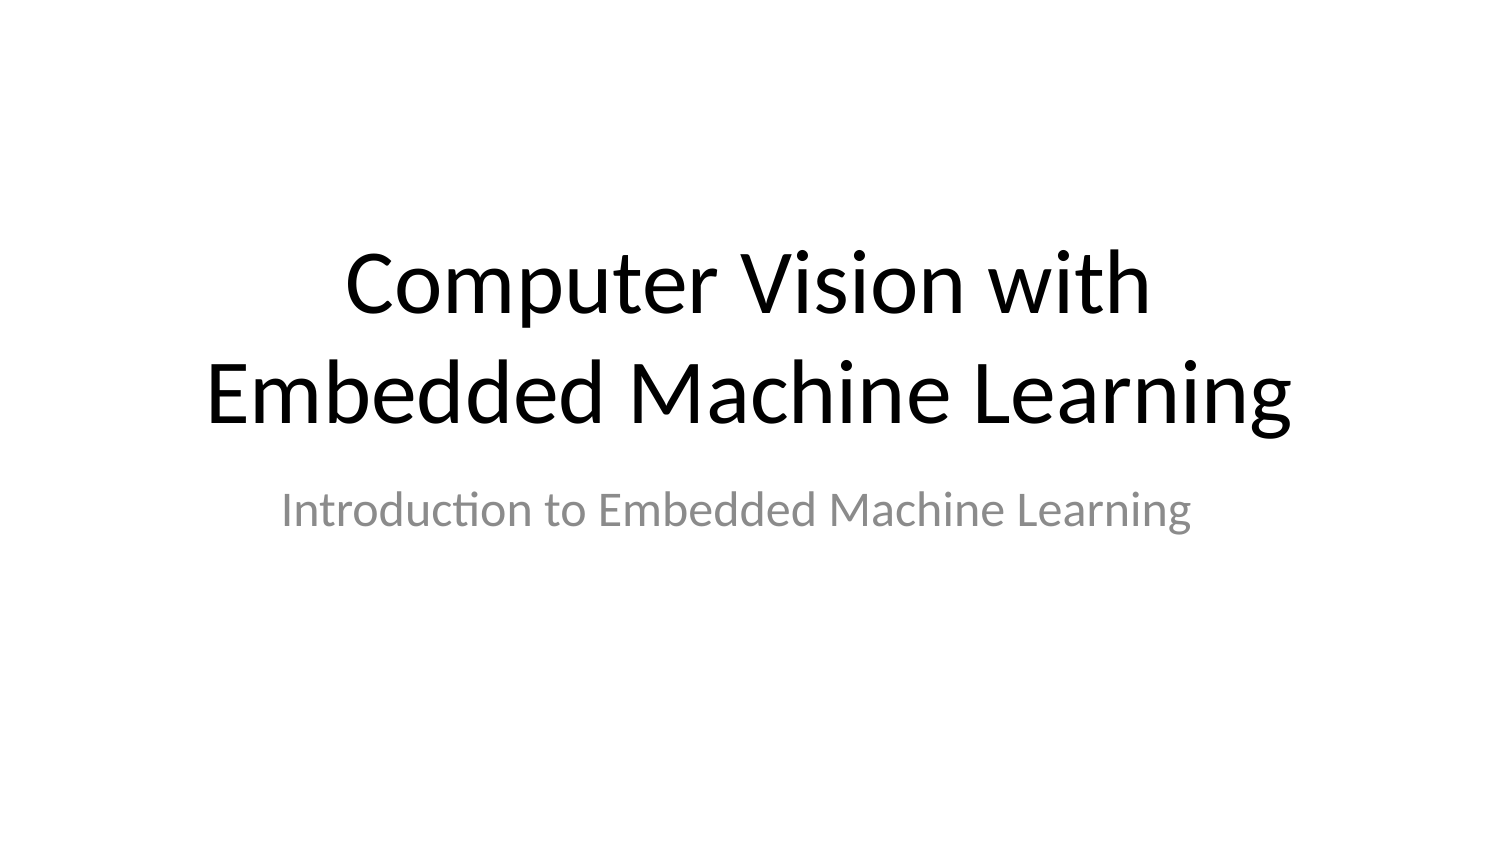

# Computer Vision with Embedded Machine Learning
Introduction to Embedded Machine Learning